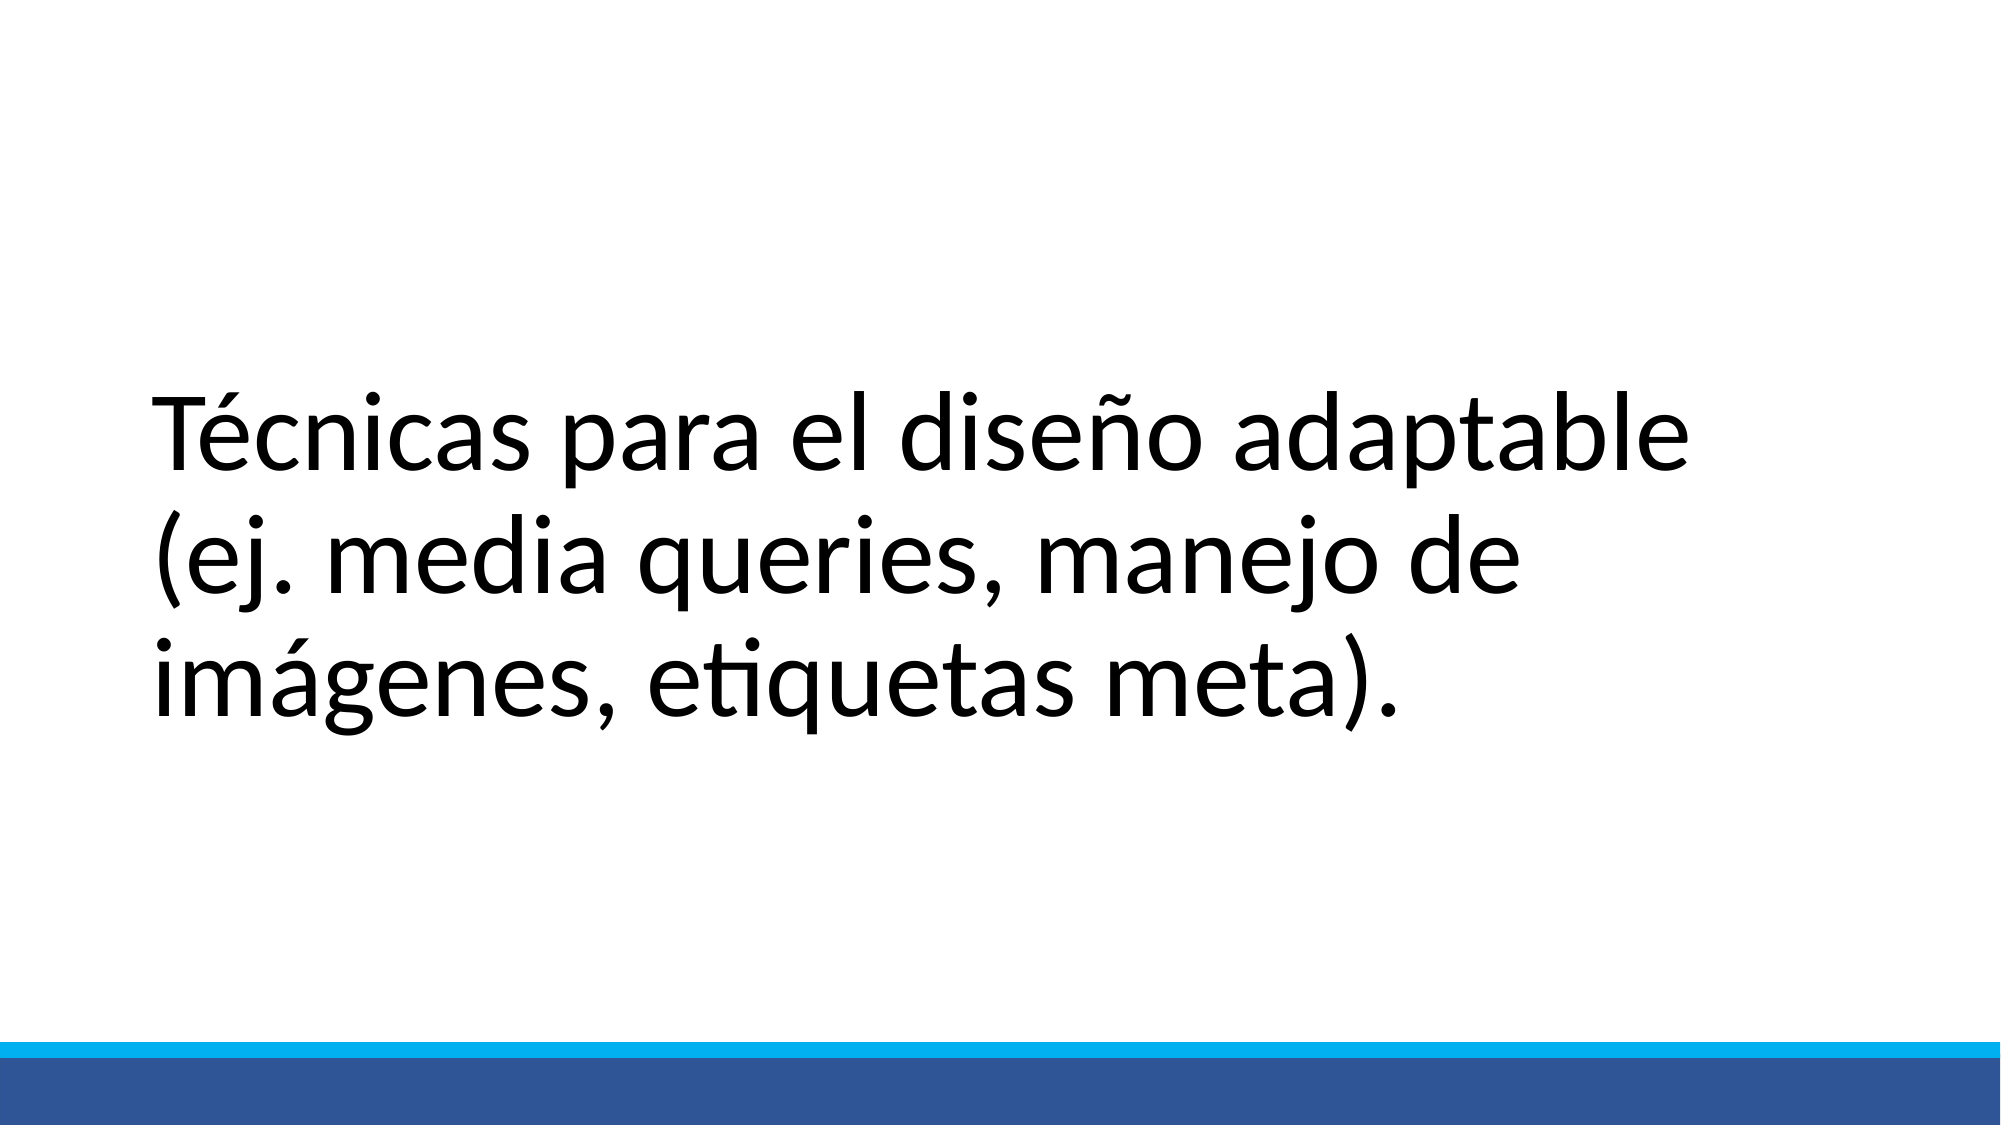

# Técnicas para el diseño adaptable (ej. media queries, manejo de imágenes, etiquetas meta).